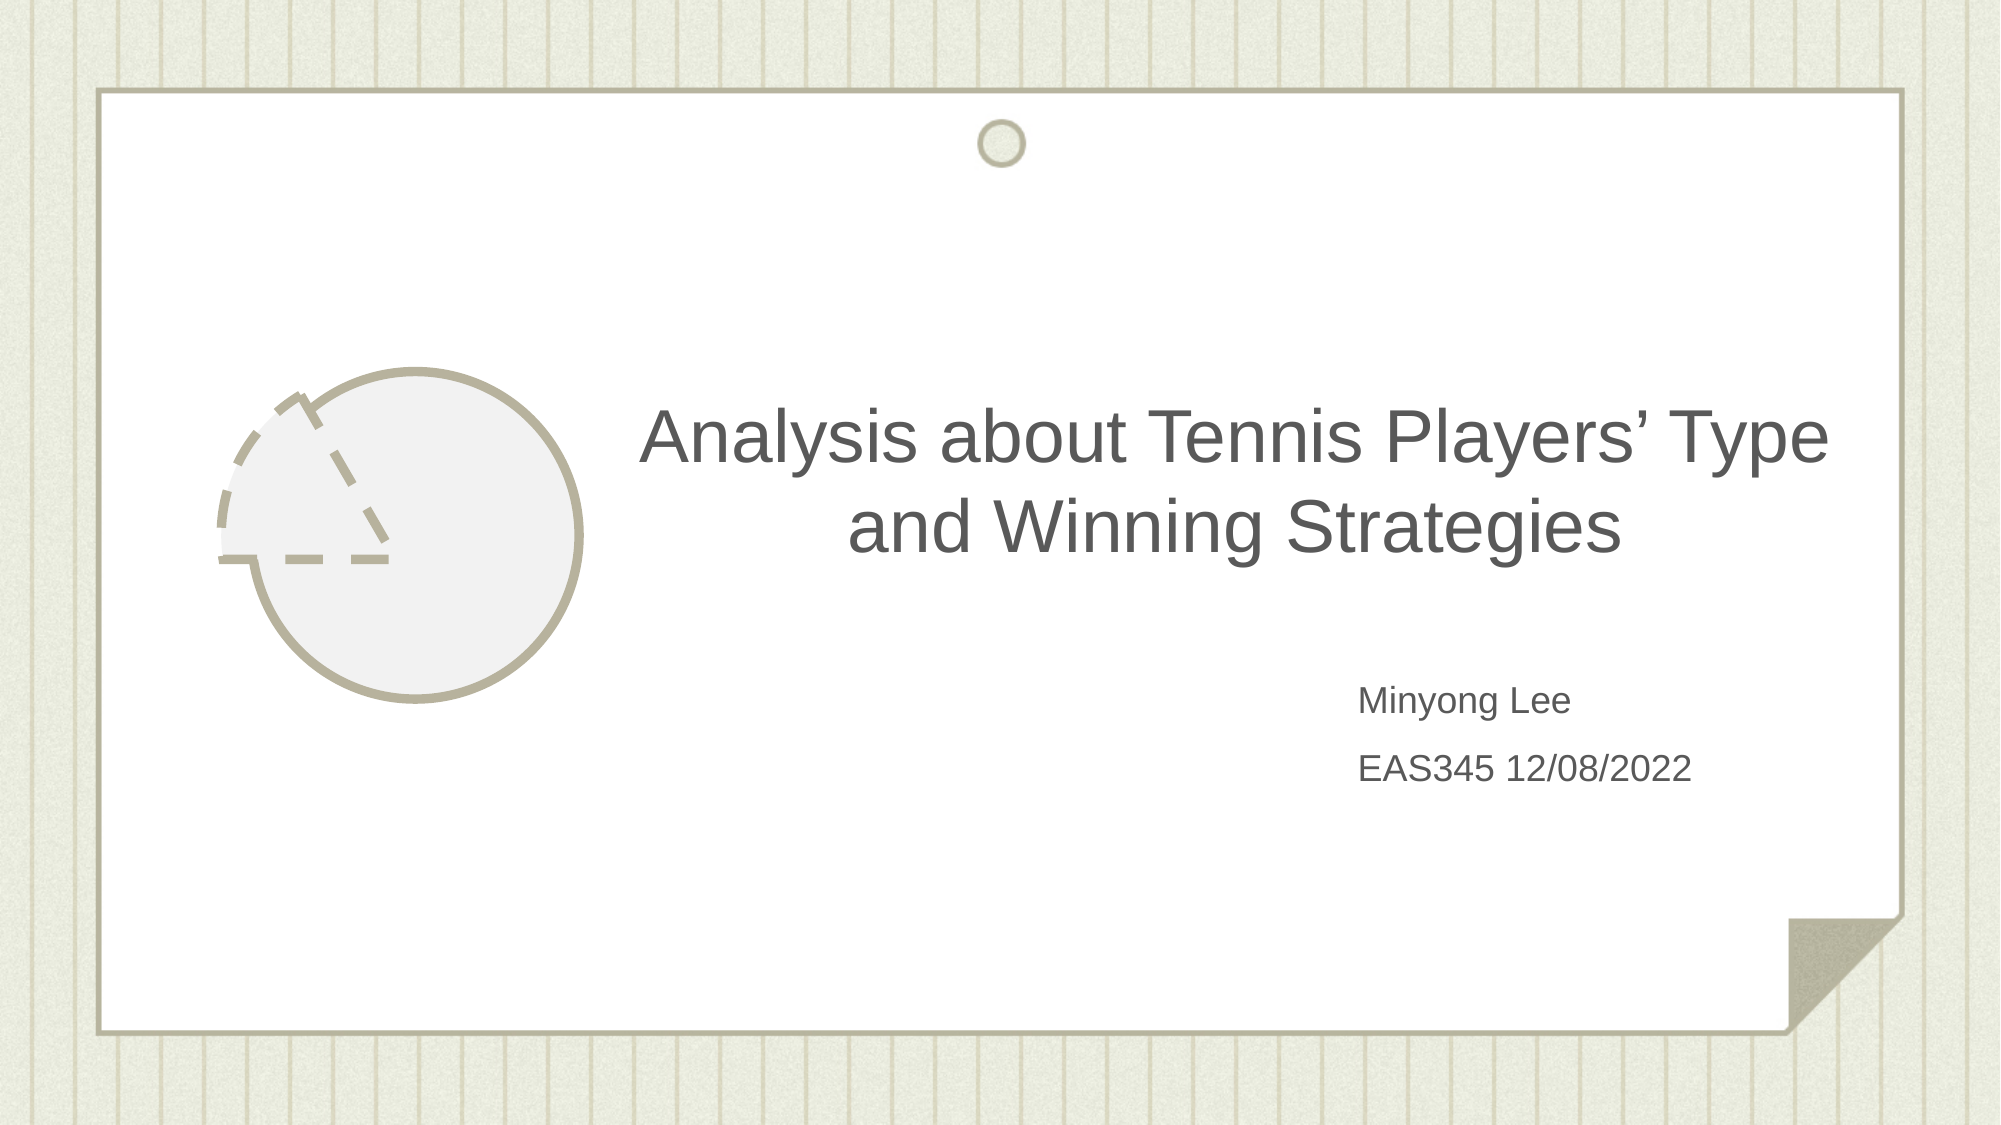

Analysis about Tennis Players’ Type and Winning Strategies

Minyong Lee
EAS345 12/08/2022